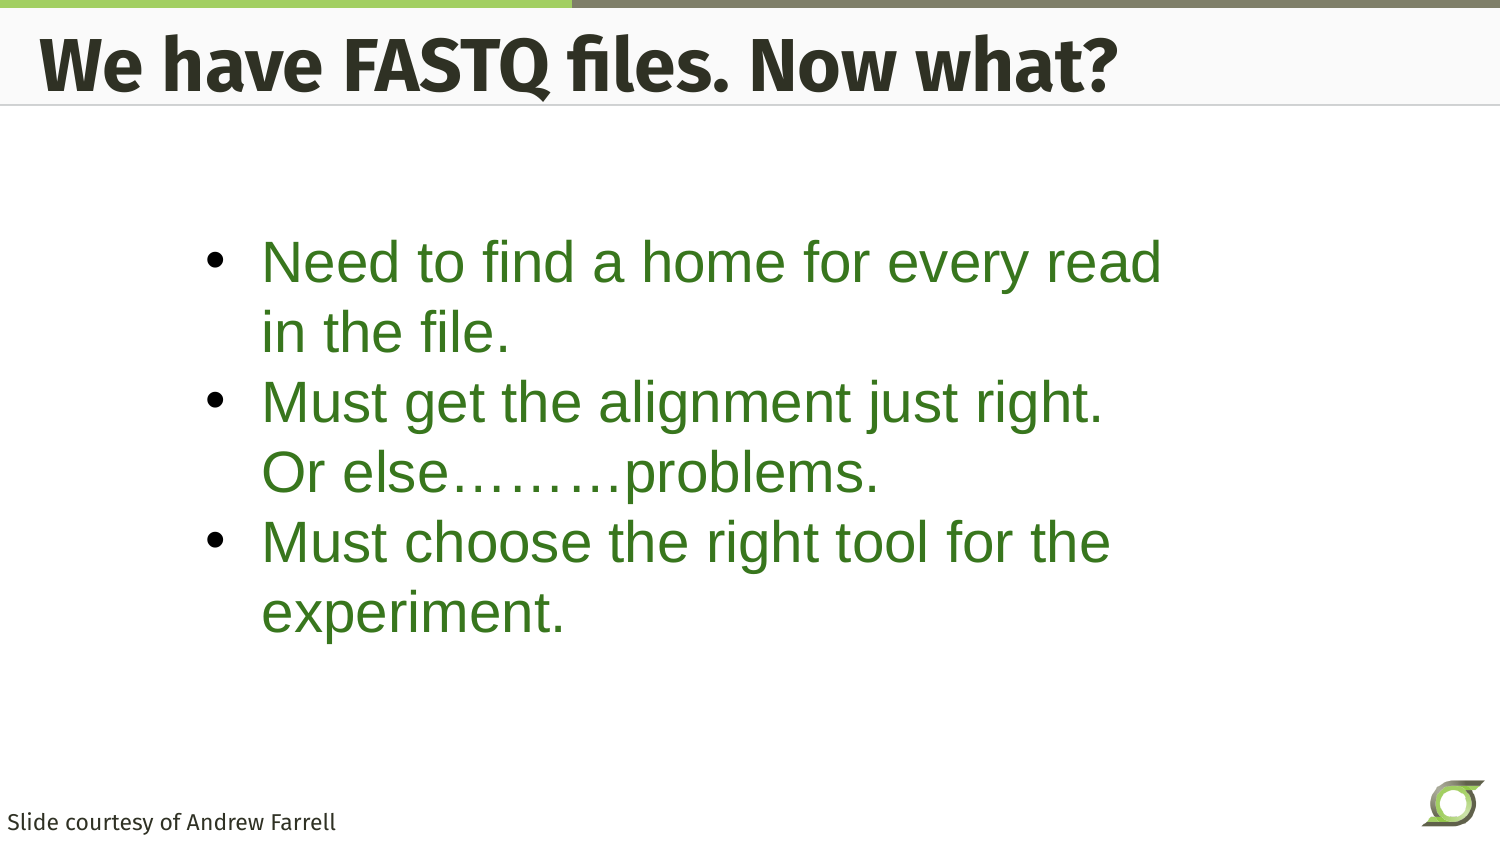

# We have FASTQ files. Now what?
Need to find a home for every read in the file.
Must get the alignment just right. Or else………problems.
Must choose the right tool for the experiment.
Slide courtesy of Andrew Farrell